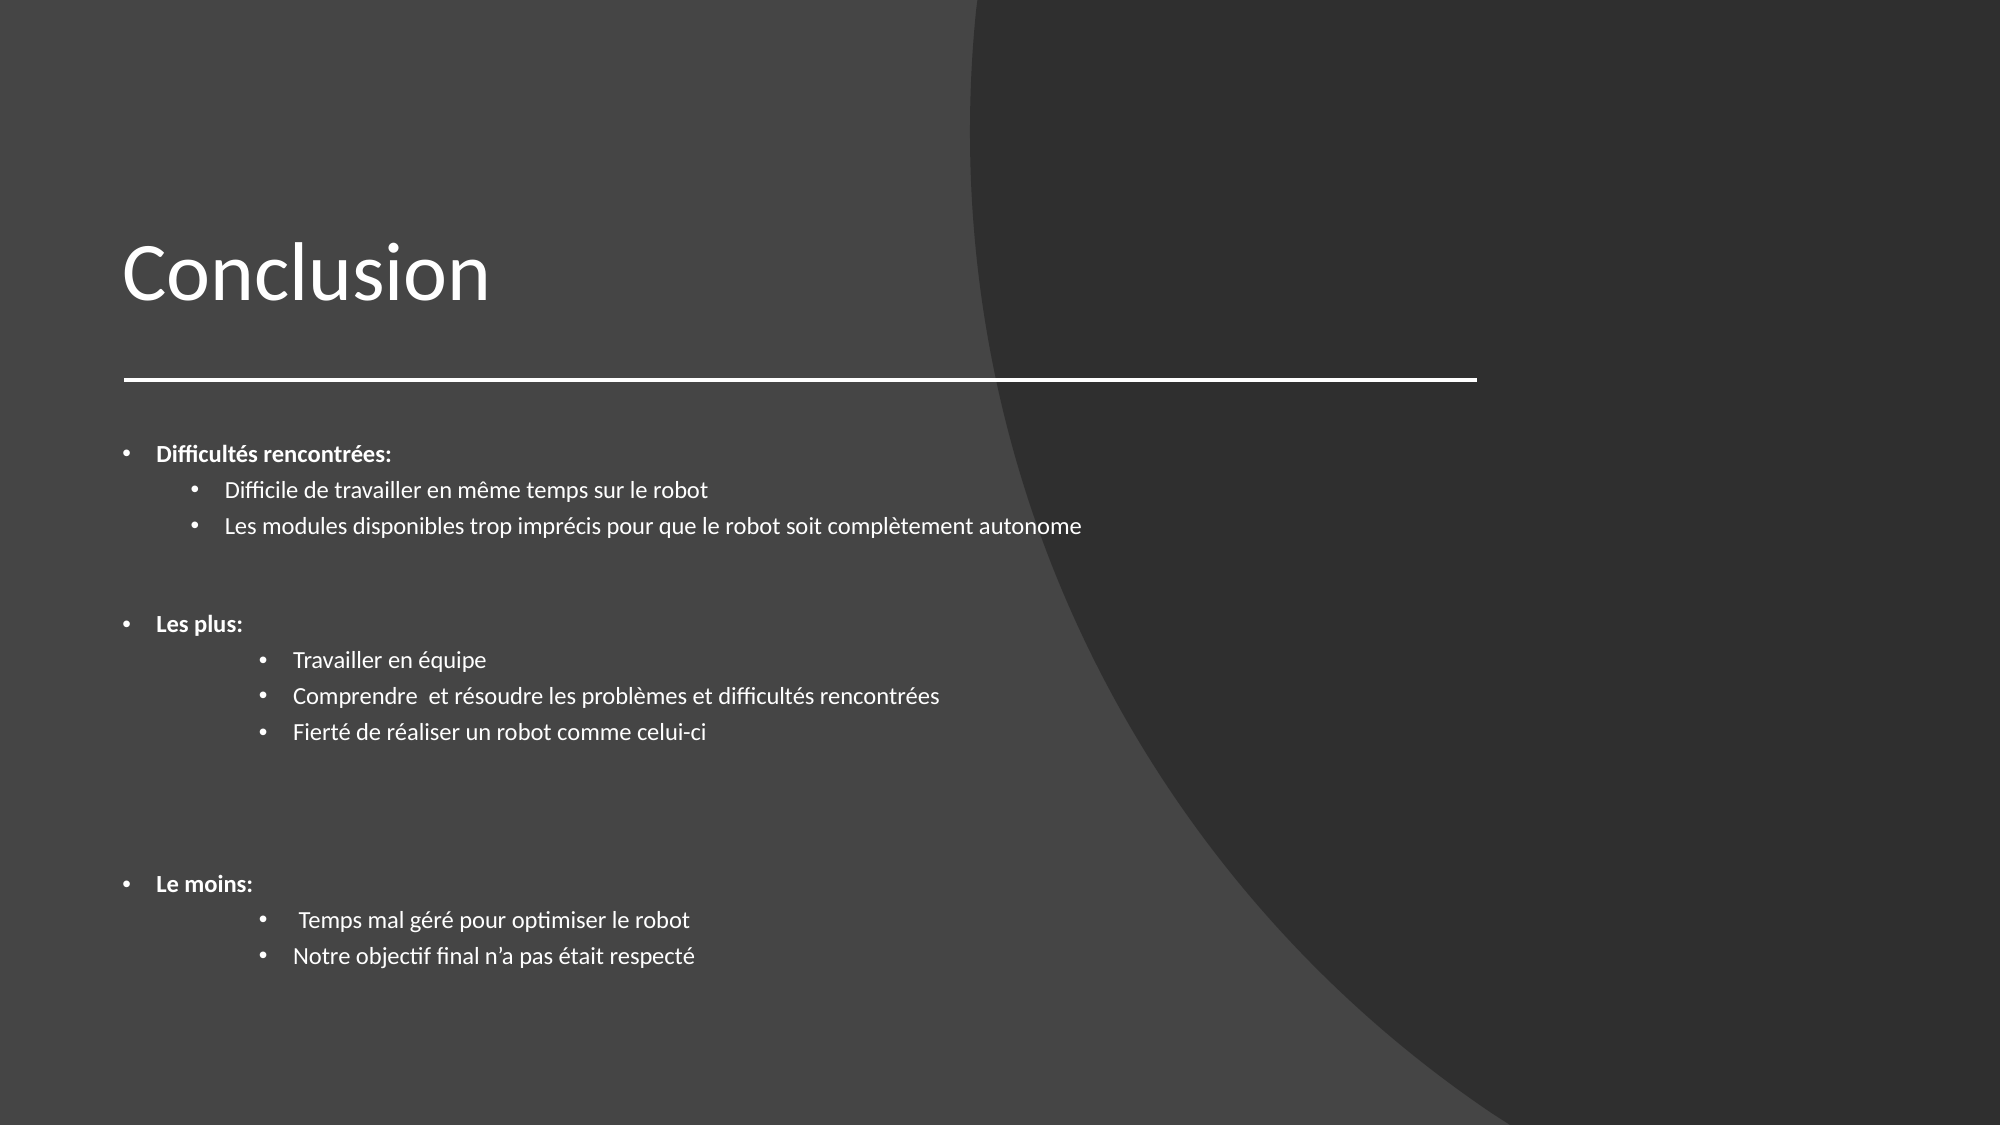

# Conclusion
Difficultés rencontrées:
Difficile de travailler en même temps sur le robot
Les modules disponibles trop imprécis pour que le robot soit complètement autonome

Les plus:
Travailler en équipe
Comprendre  et résoudre les problèmes et difficultés rencontrées
Fierté de réaliser un robot comme celui-ci

Le moins:
 Temps mal géré pour optimiser le robot
Notre objectif final n’a pas était respecté